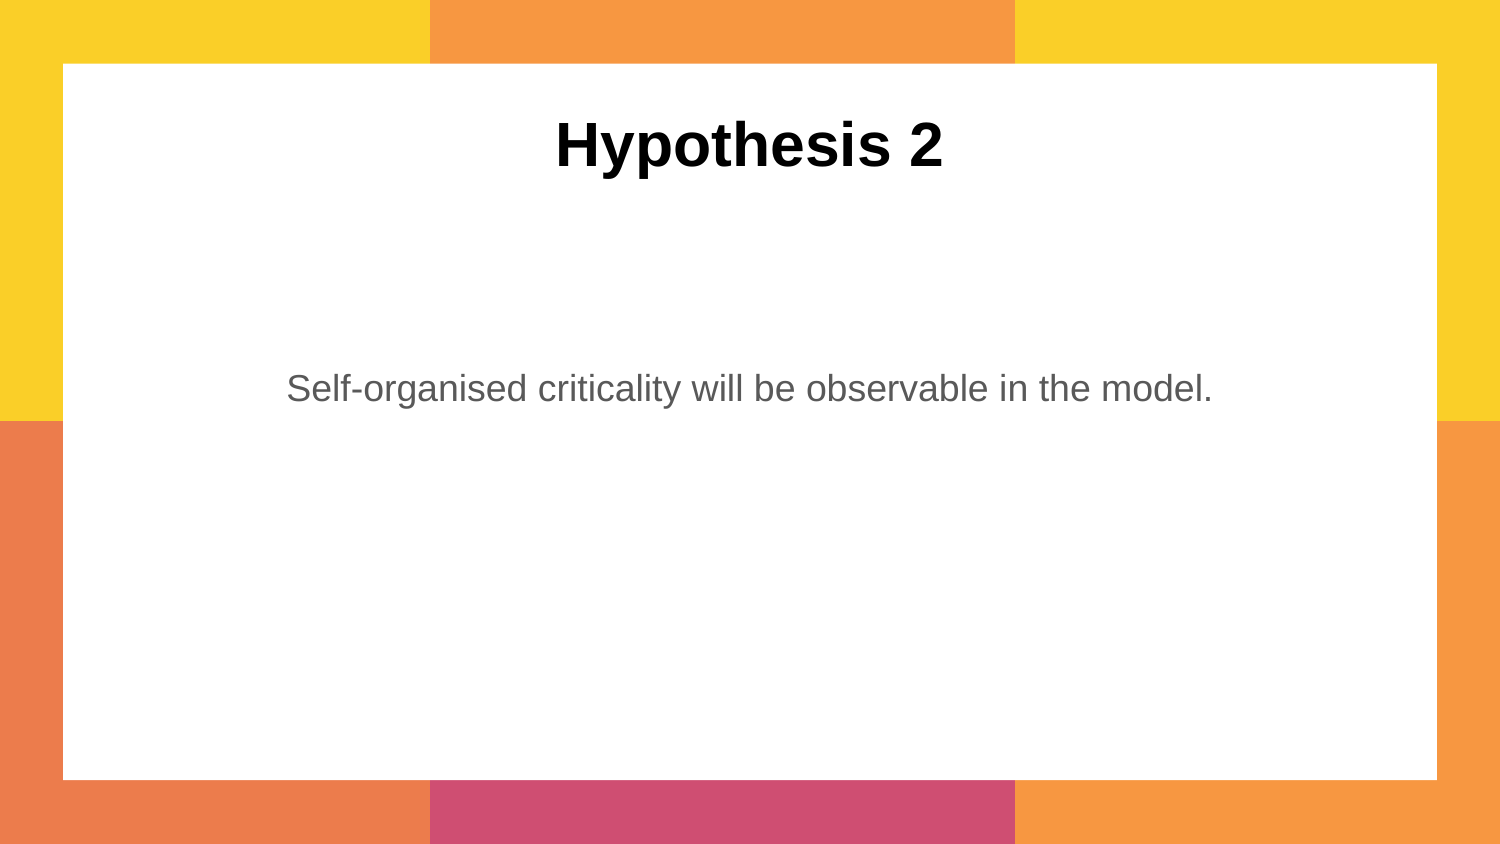

Hypothesis 2

Self-organised criticality will be observable in the model.